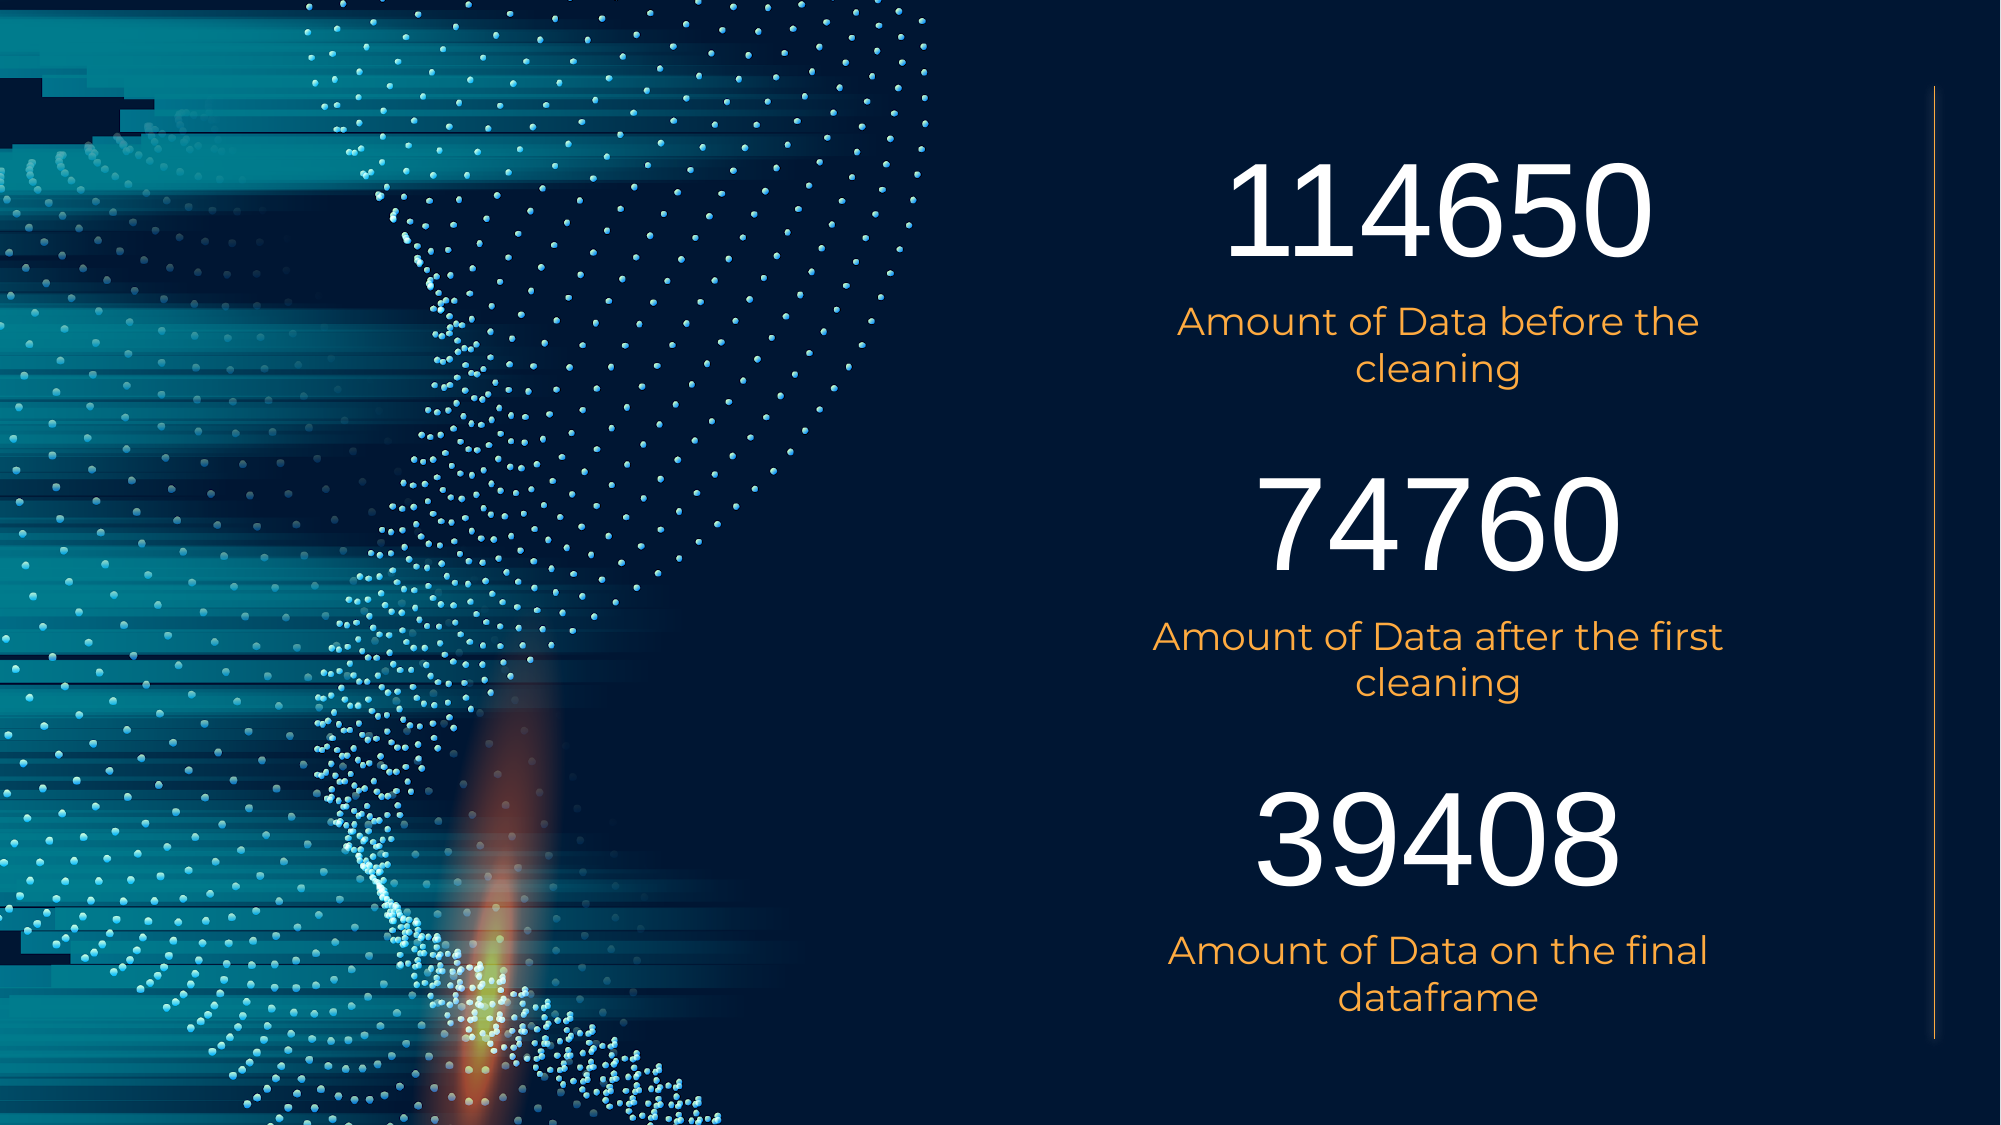

# 114650
Amount of Data before the cleaning
74760
Amount of Data after the first cleaning
39408
Amount of Data on the final dataframe